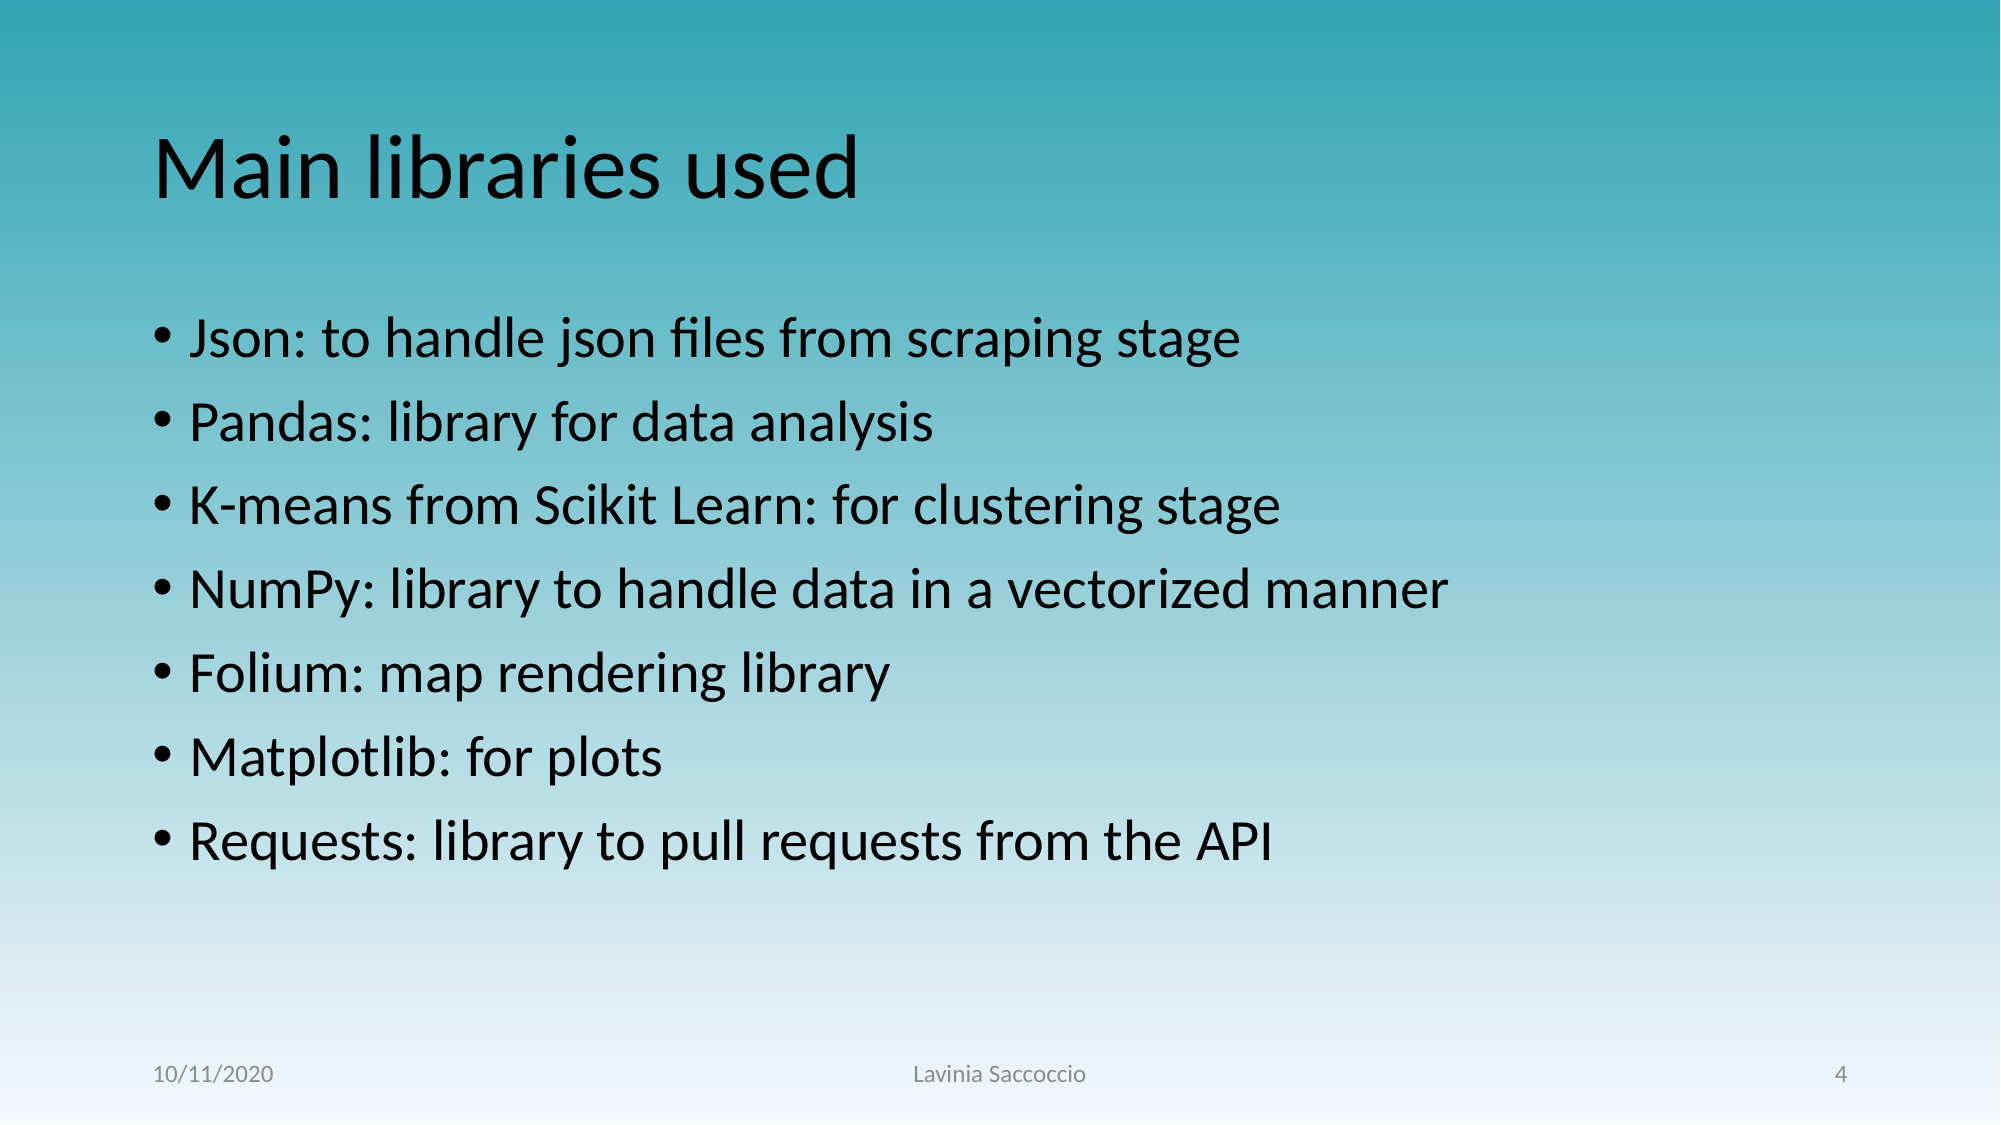

# Main libraries used
Json: to handle json files from scraping stage
Pandas: library for data analysis
K-means from Scikit Learn: for clustering stage
NumPy: library to handle data in a vectorized manner
Folium: map rendering library
Matplotlib: for plots
Requests: library to pull requests from the API

10/11/2020
Lavinia Saccoccio
4